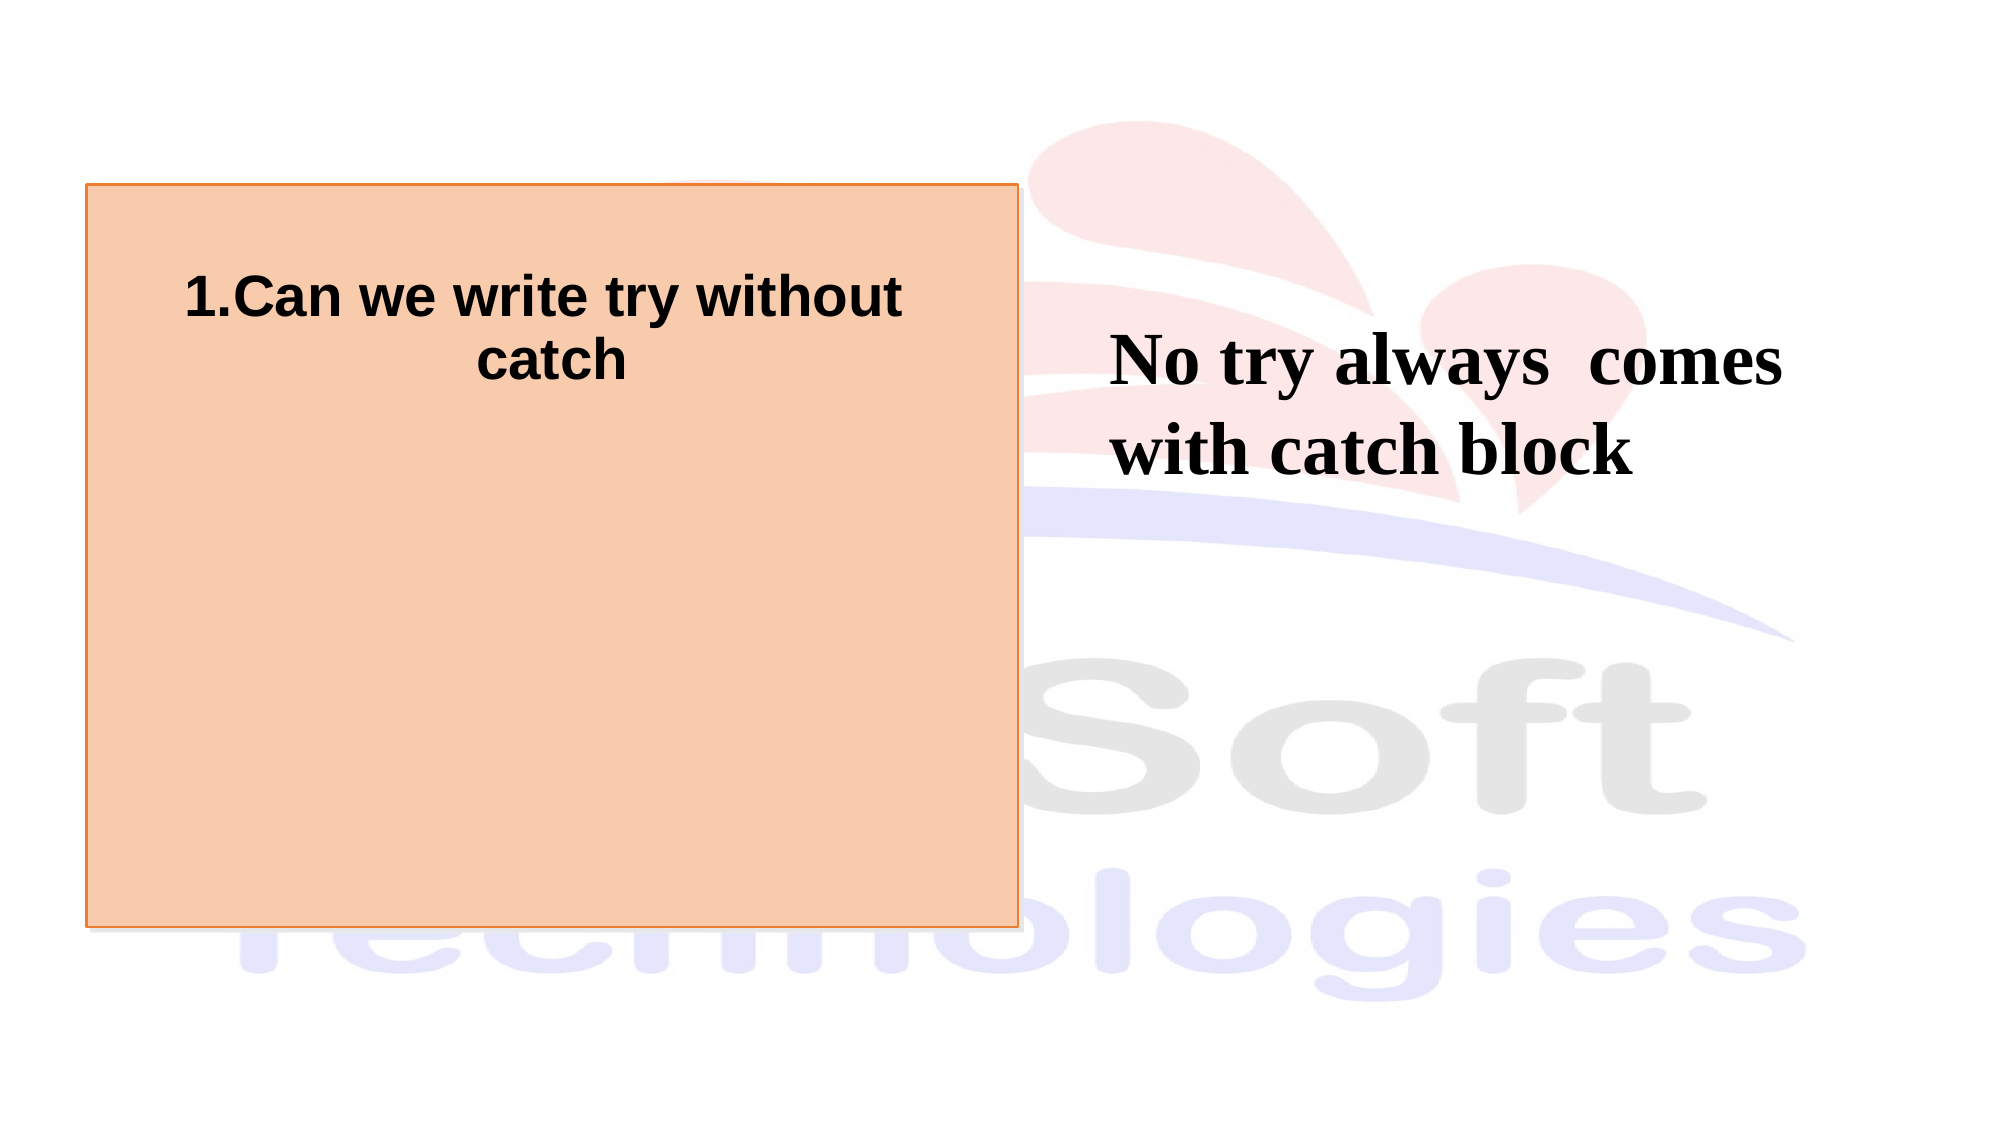

1.Can we write try without  catch
No try always  comes with catch block